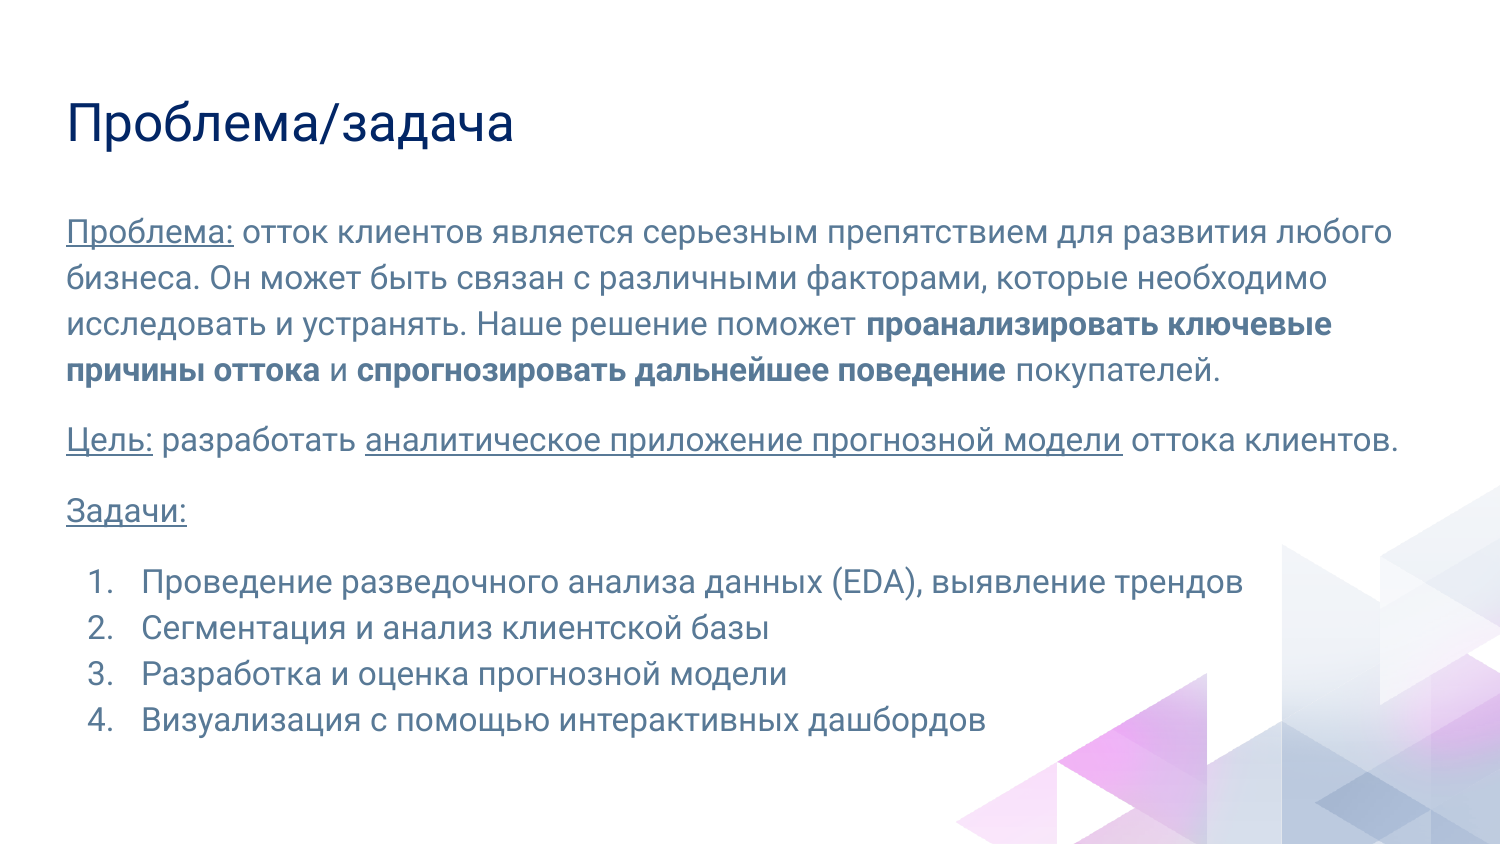

# Проблема/задача
Проблема: отток клиентов является серьезным препятствием для развития любого бизнеса. Он может быть связан с различными факторами, которые необходимо исследовать и устранять. Наше решение поможет проанализировать ключевые причины оттока и спрогнозировать дальнейшее поведение покупателей.
Цель: разработать аналитическое приложение прогнозной модели оттока клиентов.
Задачи:
Проведение разведочного анализа данных (EDA), выявление трендов
Сегментация и анализ клиентской базы
Разработка и оценка прогнозной модели
Визуализация с помощью интерактивных дашбордов